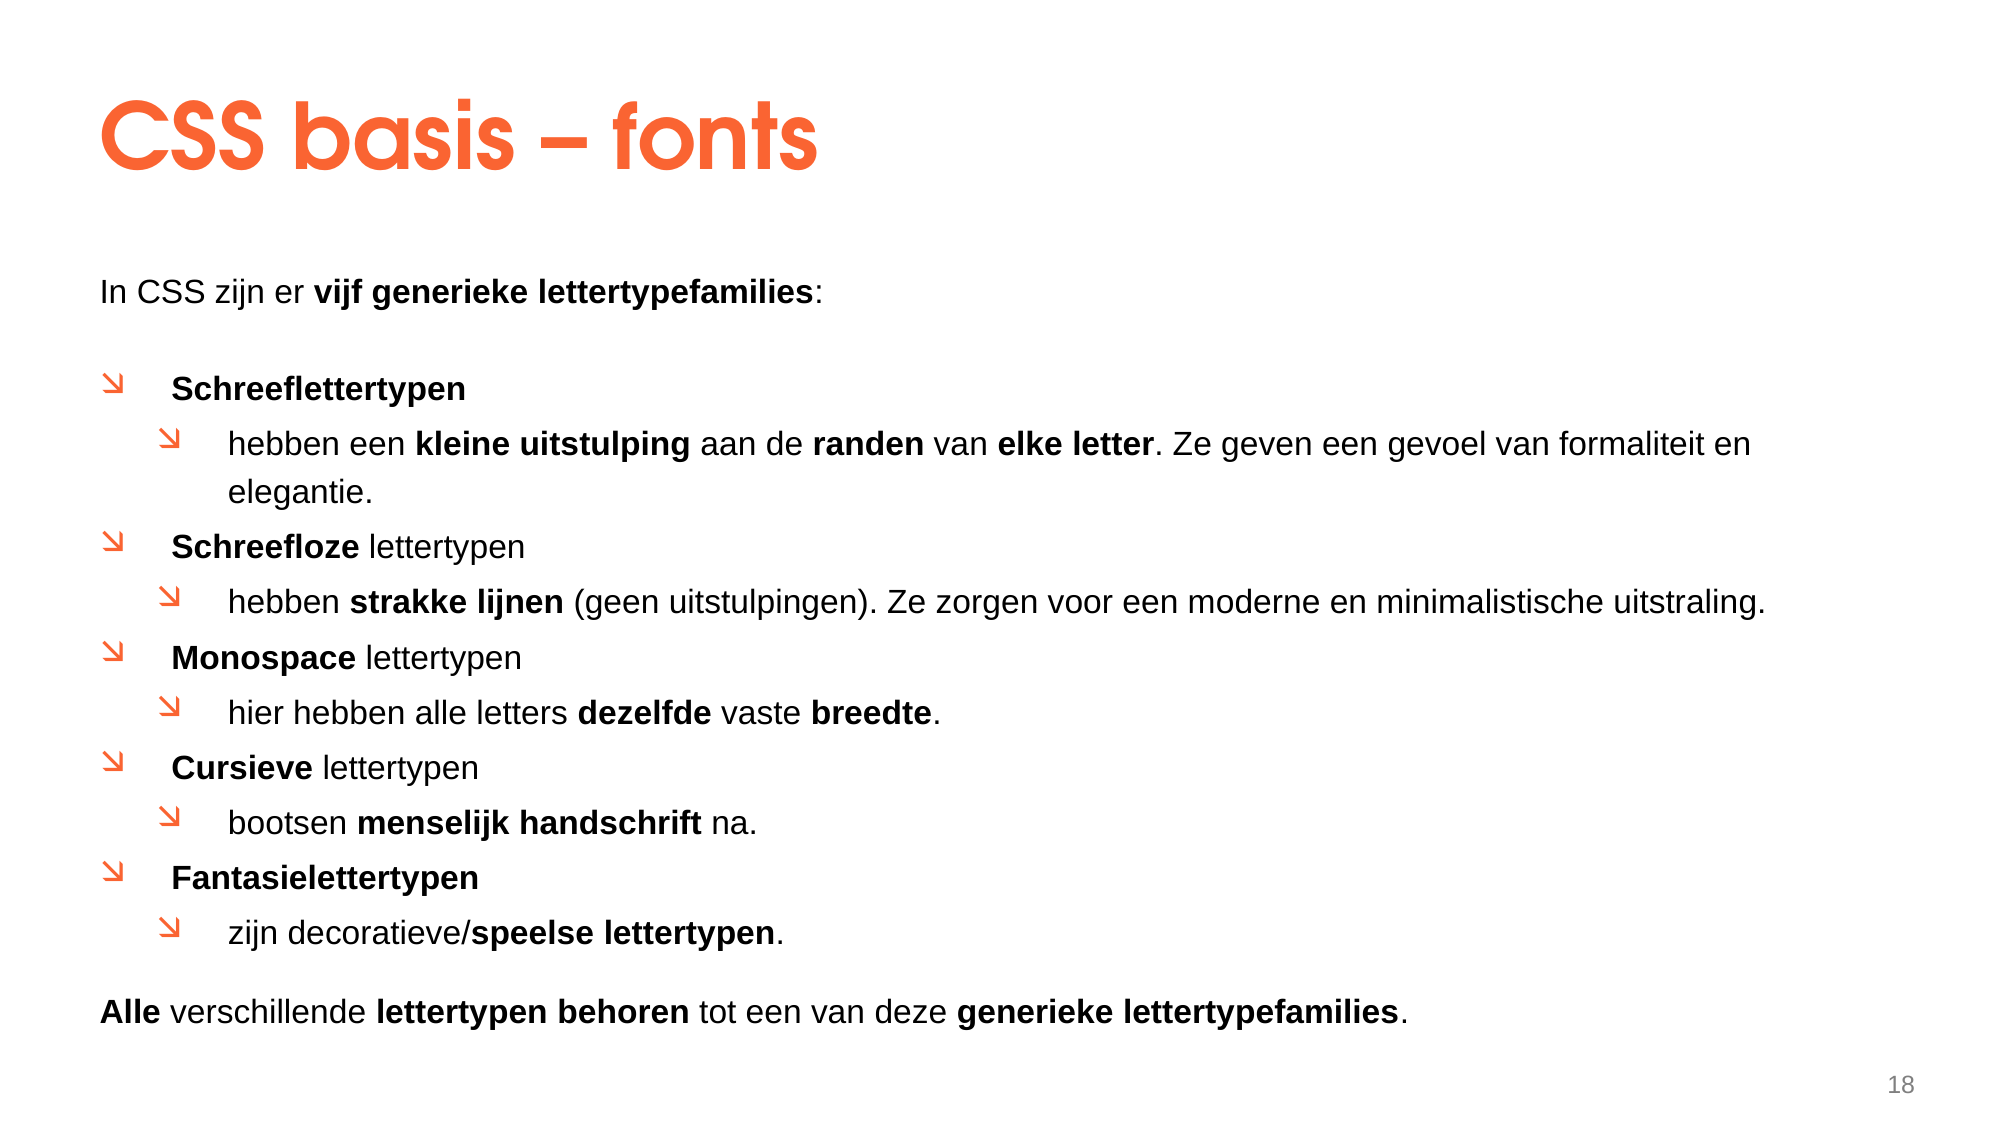

# CSS basis – fonts
In CSS zijn er vijf generieke lettertypefamilies:

Schreeflettertypen
hebben een kleine uitstulping aan de randen van elke letter. Ze geven een gevoel van formaliteit en elegantie.
Schreefloze lettertypen
hebben strakke lijnen (geen uitstulpingen). Ze zorgen voor een moderne en minimalistische uitstraling.
Monospace lettertypen
hier hebben alle letters dezelfde vaste breedte.
Cursieve lettertypen
bootsen menselijk handschrift na.
Fantasielettertypen
zijn decoratieve/speelse lettertypen.

Alle verschillende lettertypen behoren tot een van deze generieke lettertypefamilies.

18